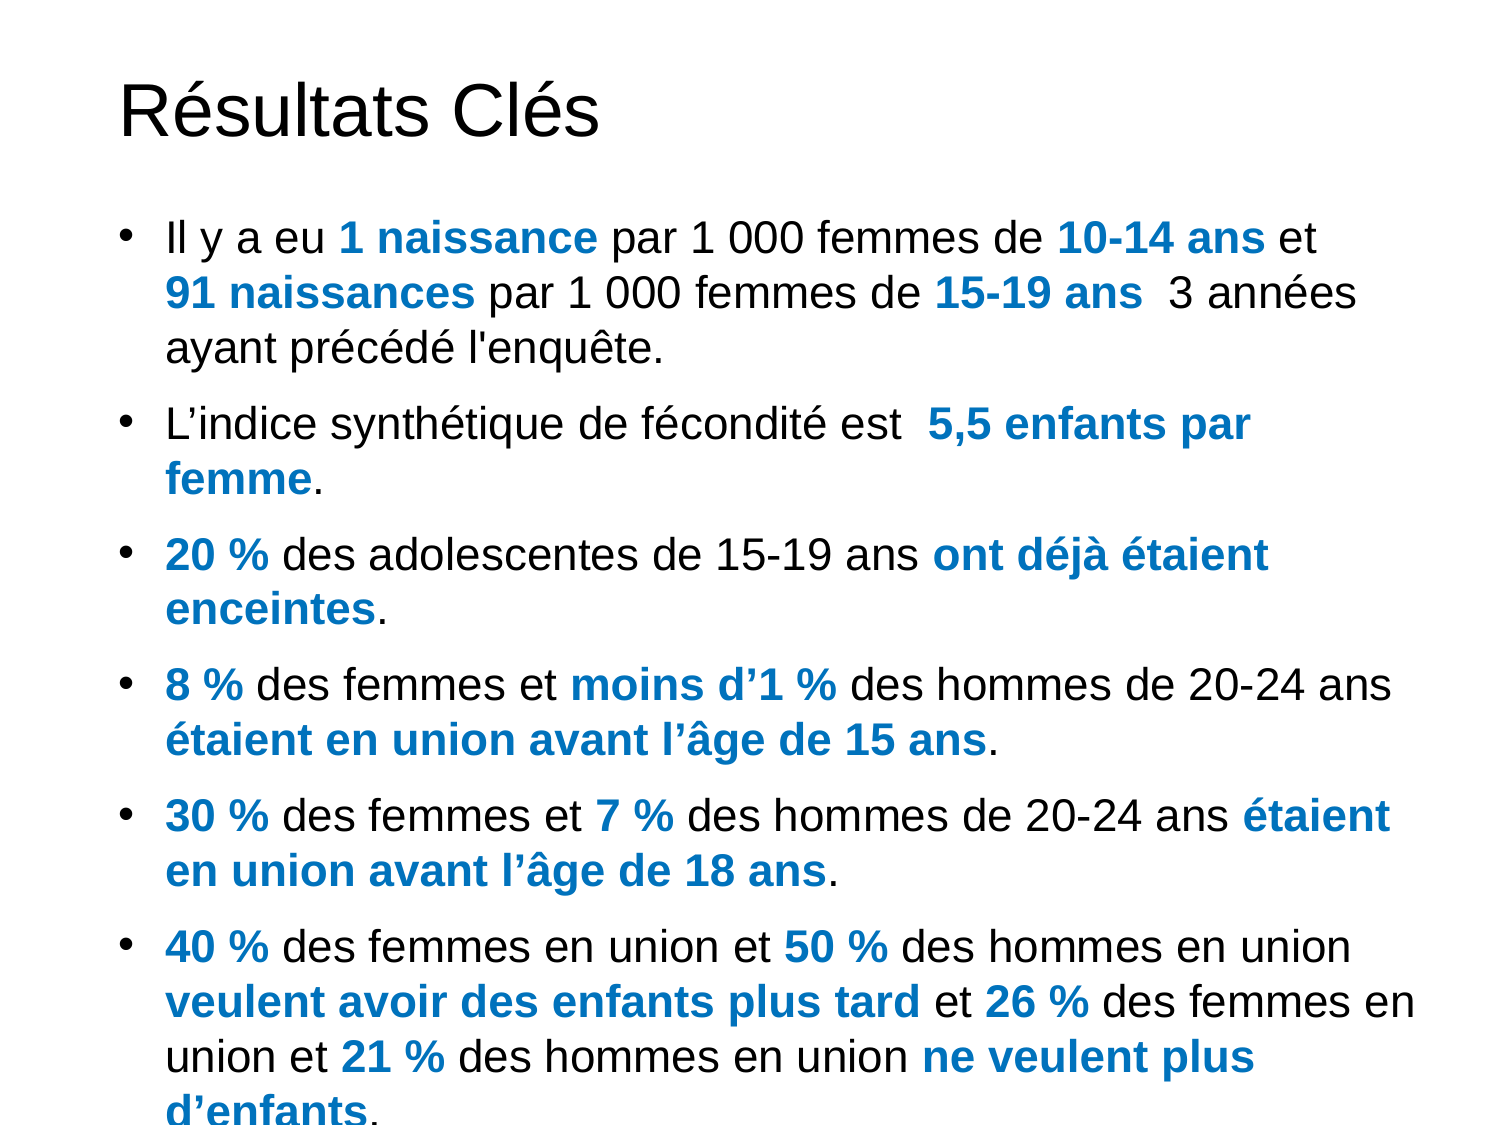

# Résultats Clés
Il y a eu 1 naissance par 1 000 femmes de 10-14 ans et
91 naissances par 1 000 femmes de 15-19 ans  3 années ayant précédé l'enquête.
L’indice synthétique de fécondité est  5,5 enfants par femme.
20 % des adolescentes de 15-19 ans ont déjà étaient enceintes.
8 % des femmes et moins d’1 % des hommes de 20-24 ans étaient en union avant l’âge de 15 ans.
30 % des femmes et 7 % des hommes de 20-24 ans étaient en union avant l’âge de 18 ans.
40 % des femmes en union et 50 % des hommes en union veulent avoir des enfants plus tard et 26 % des femmes en union et 21 % des hommes en union ne veulent plus d’enfants.